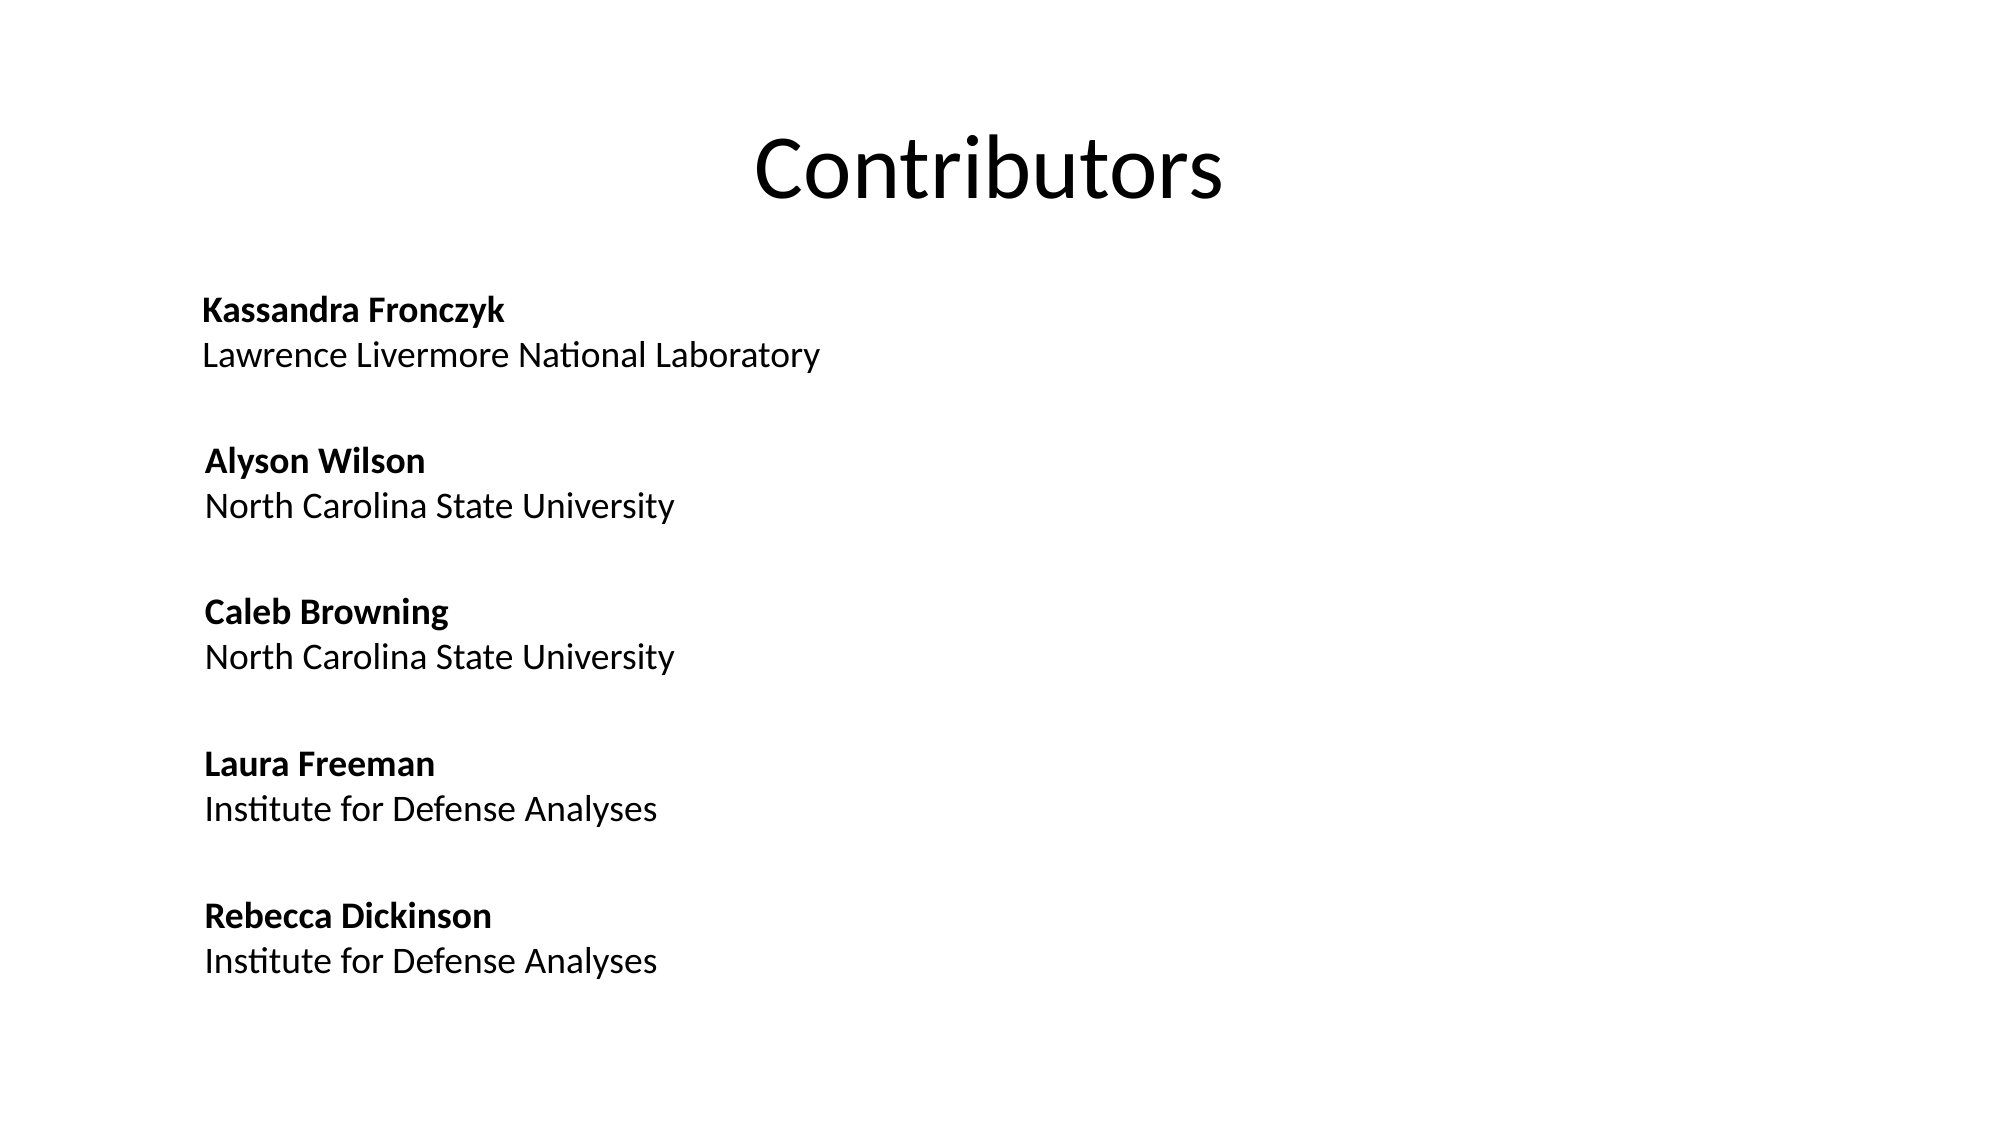

# Contributors
Kassandra Fronczyk
Lawrence Livermore National Laboratory

Alyson Wilson
North Carolina State University
Caleb Browning
North Carolina State University
Laura Freeman
Institute for Defense Analyses
Rebecca Dickinson
Institute for Defense Analyses